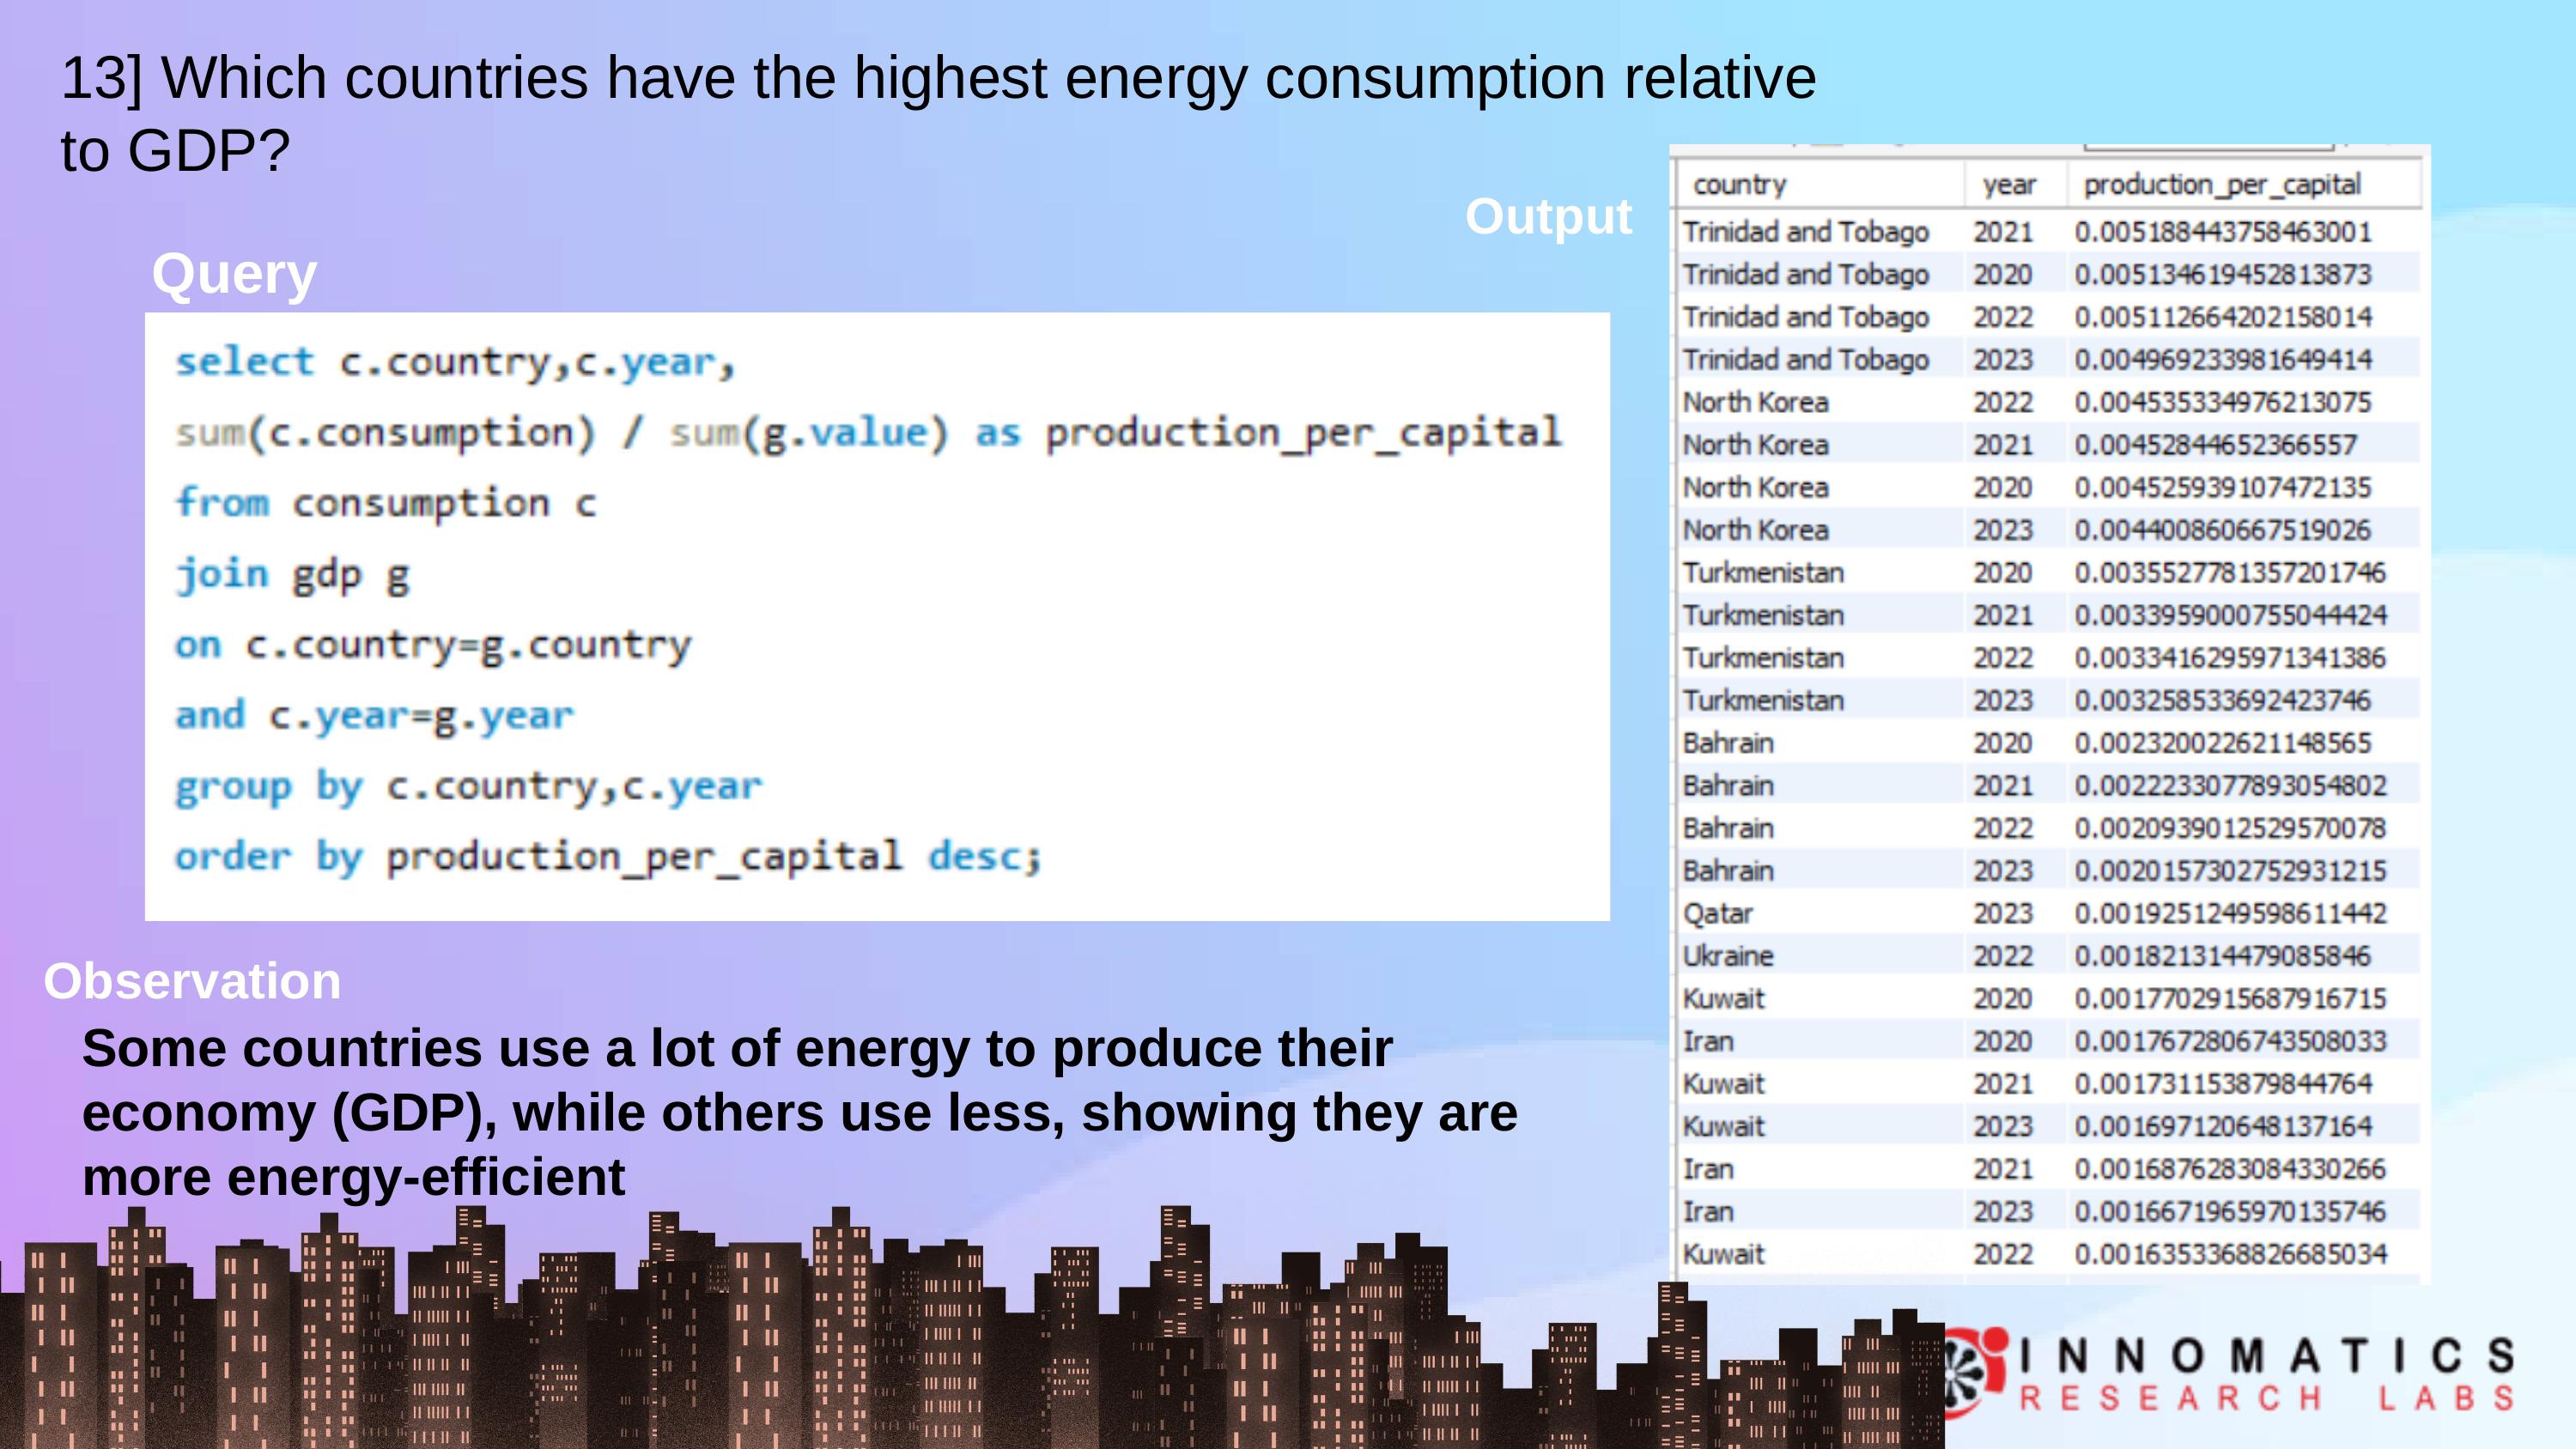

13] Which countries have the highest energy consumption relative to GDP?

Output
Query

Observation
Some countries use a lot of energy to produce their economy (GDP), while others use less, showing they are more energy-efficient